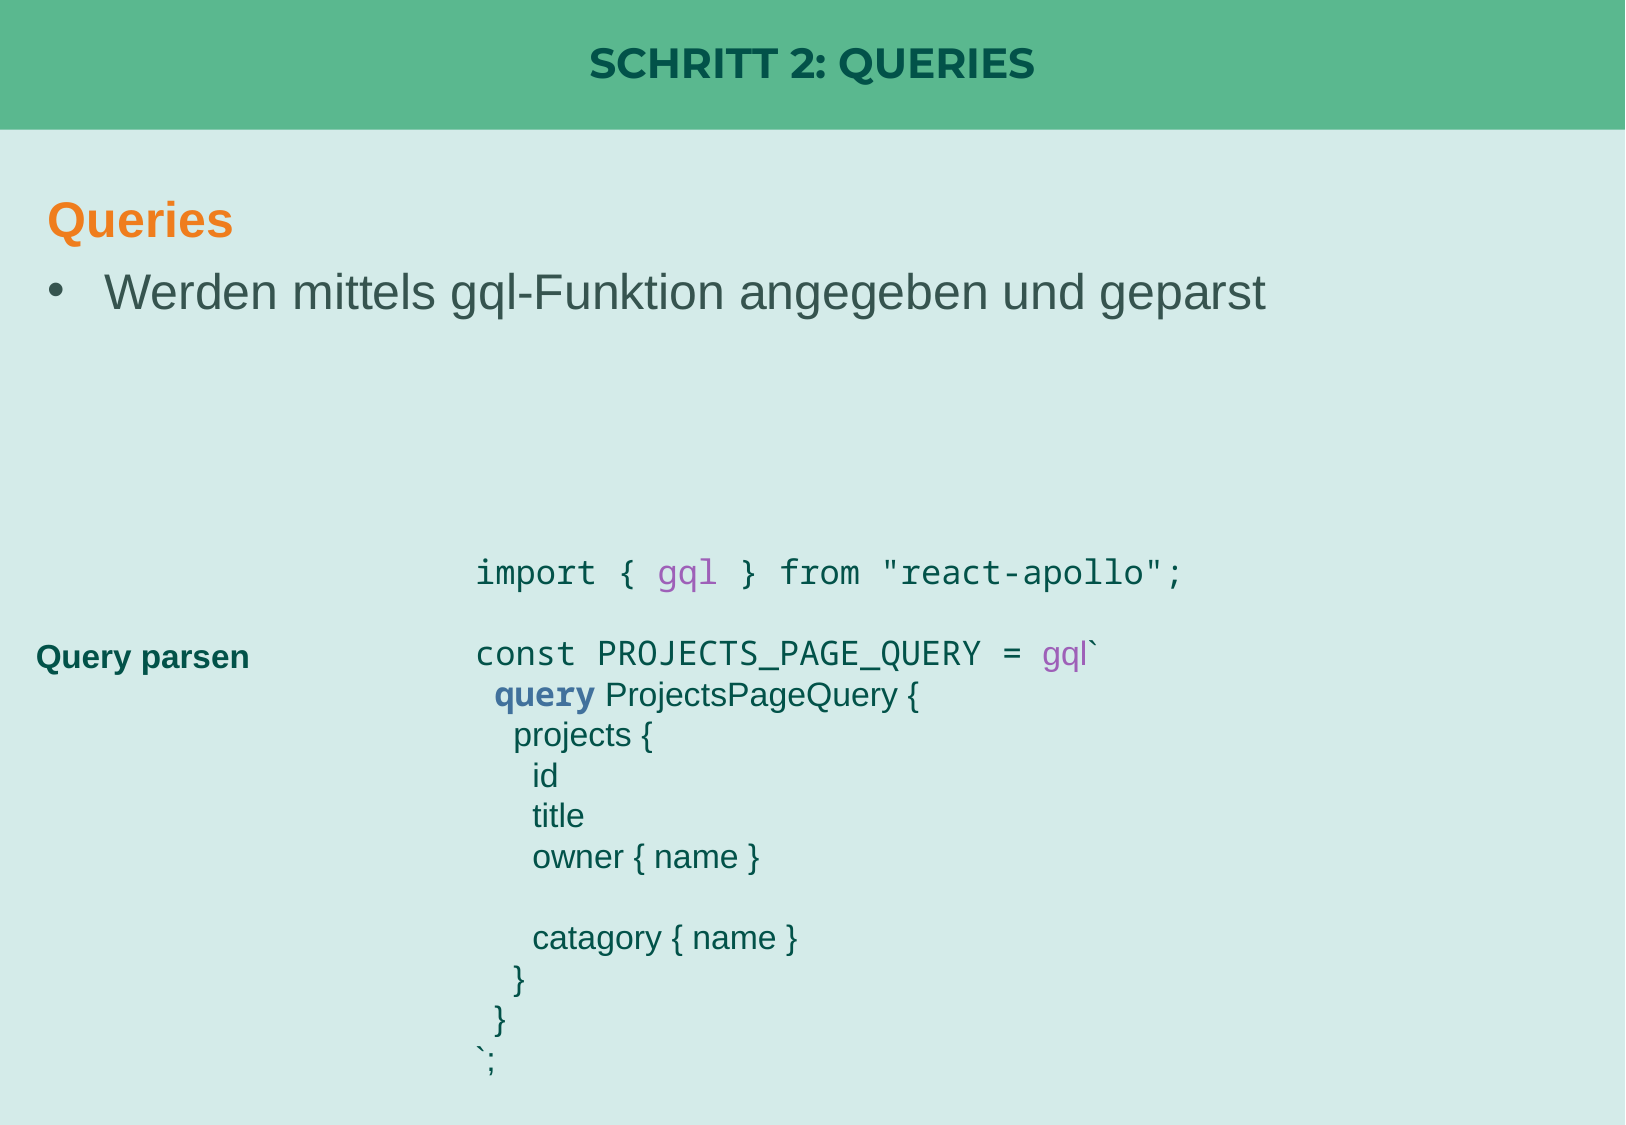

# Schritt 2: Queries
Queries
Werden mittels gql-Funktion angegeben und geparst
import { gql } from "react-apollo";

const PROJECTS_PAGE_QUERY = gql`
  query ProjectsPageQuery {
    projects {
      id
      title
      owner { name }

      catagory { name }
    }
  }
`;
Query parsen